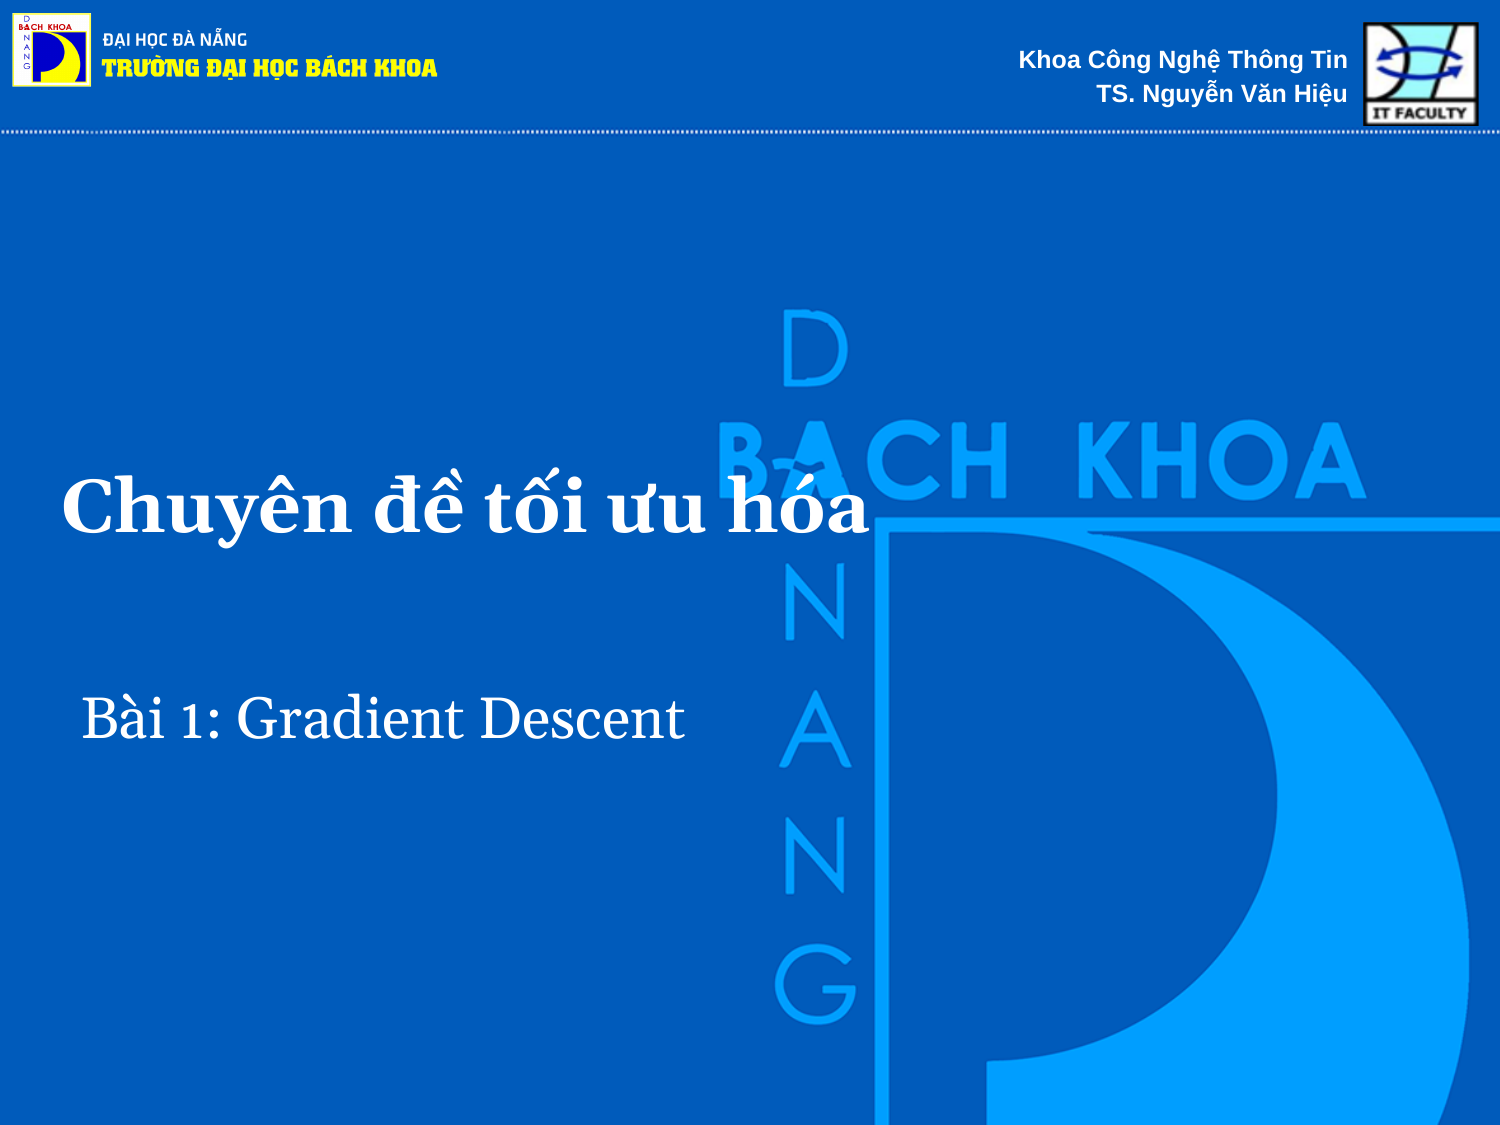

# Chuyên đề tối ưu hóa

Bài 1: Gradient Descent